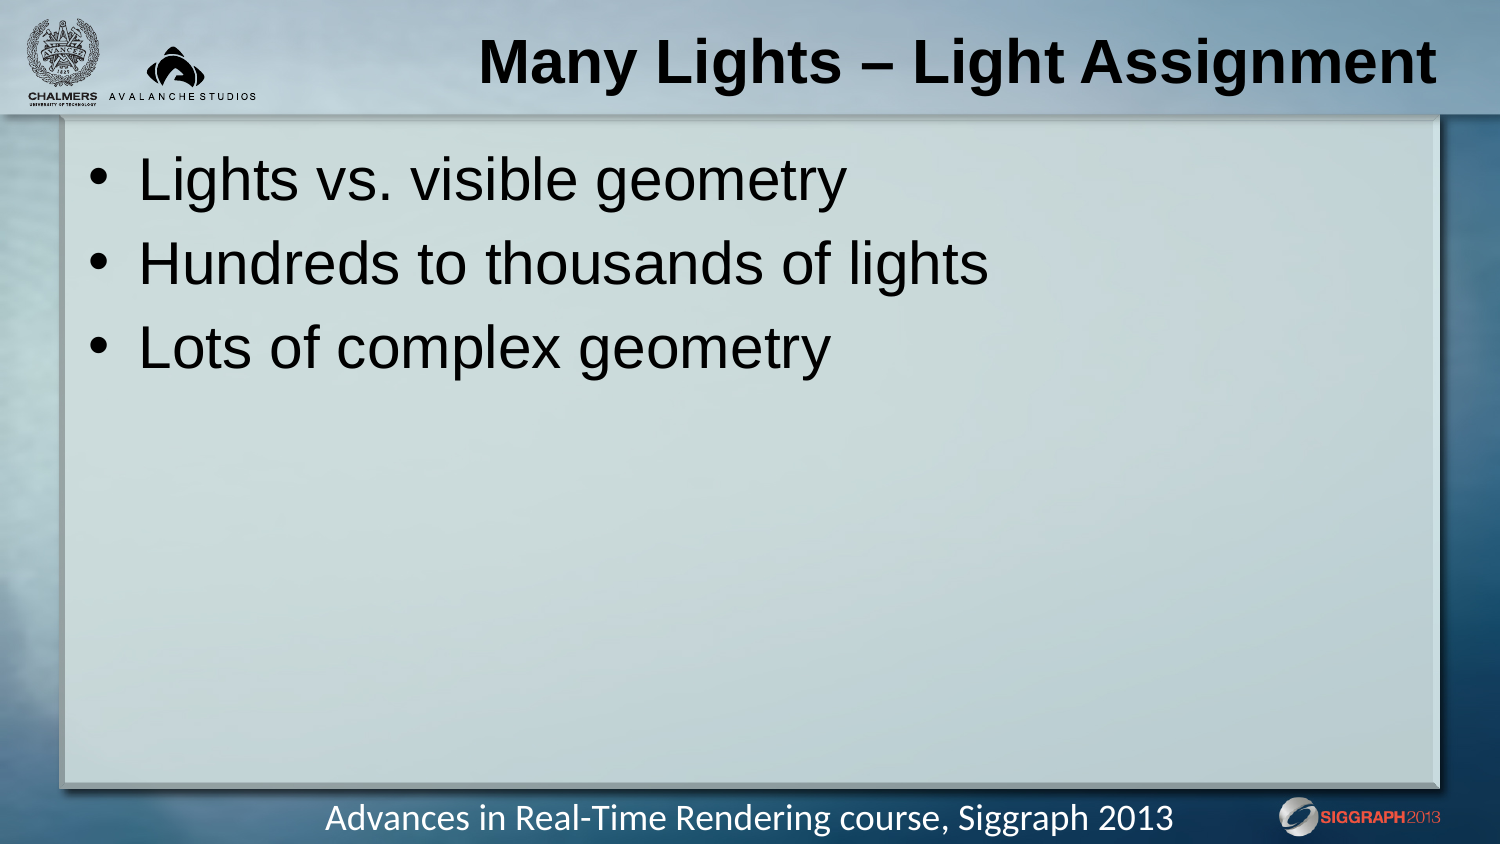

# Many Lights – Light Assignment
Lights vs. visible geometry
Hundreds to thousands of lights
Lots of complex geometry